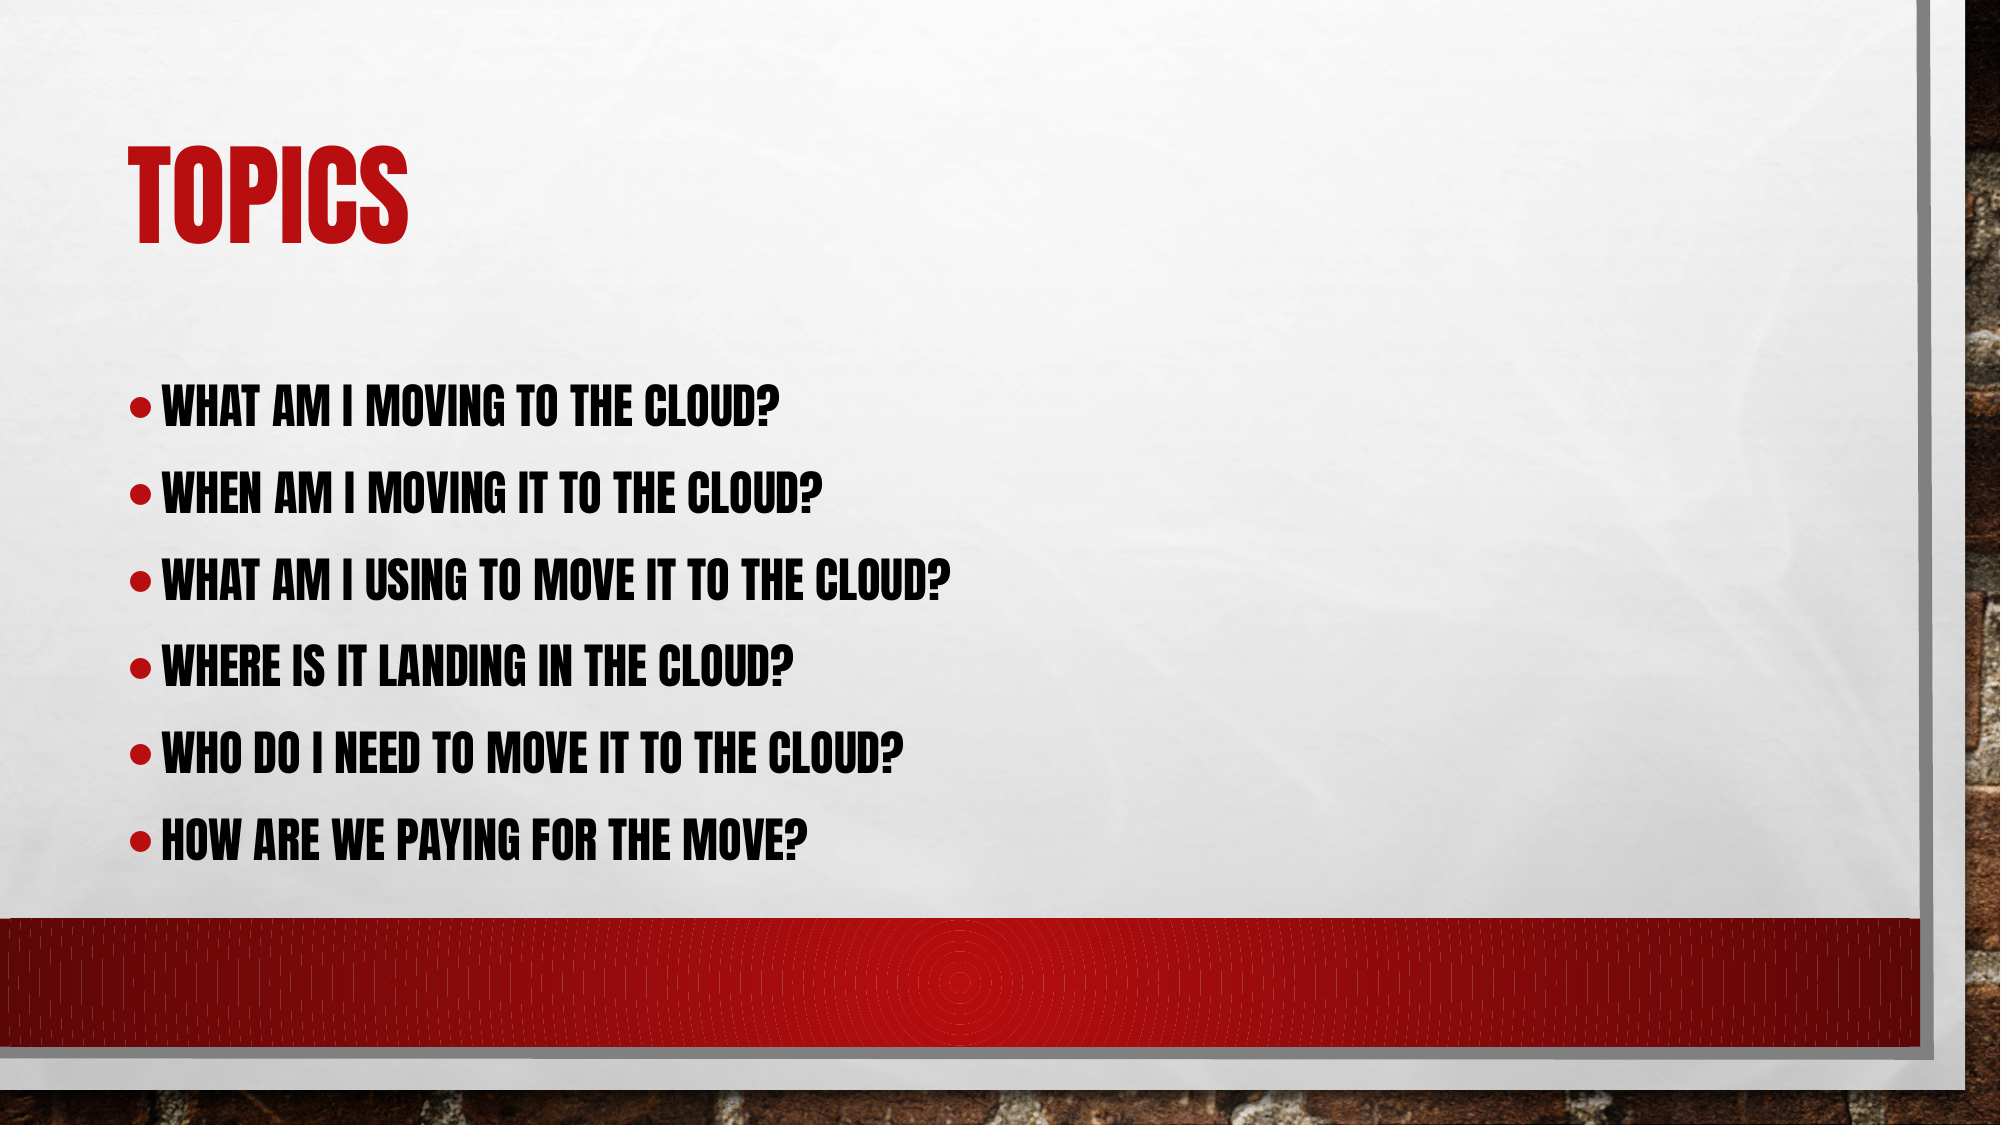

# topics
What am I moving to the cloud?
When am I moving it to the cloud?
What am I using to move it to the cloud?
Where is it landing in the cloud?
Who do I need to move it to the cloud?
How are we paying for the move?